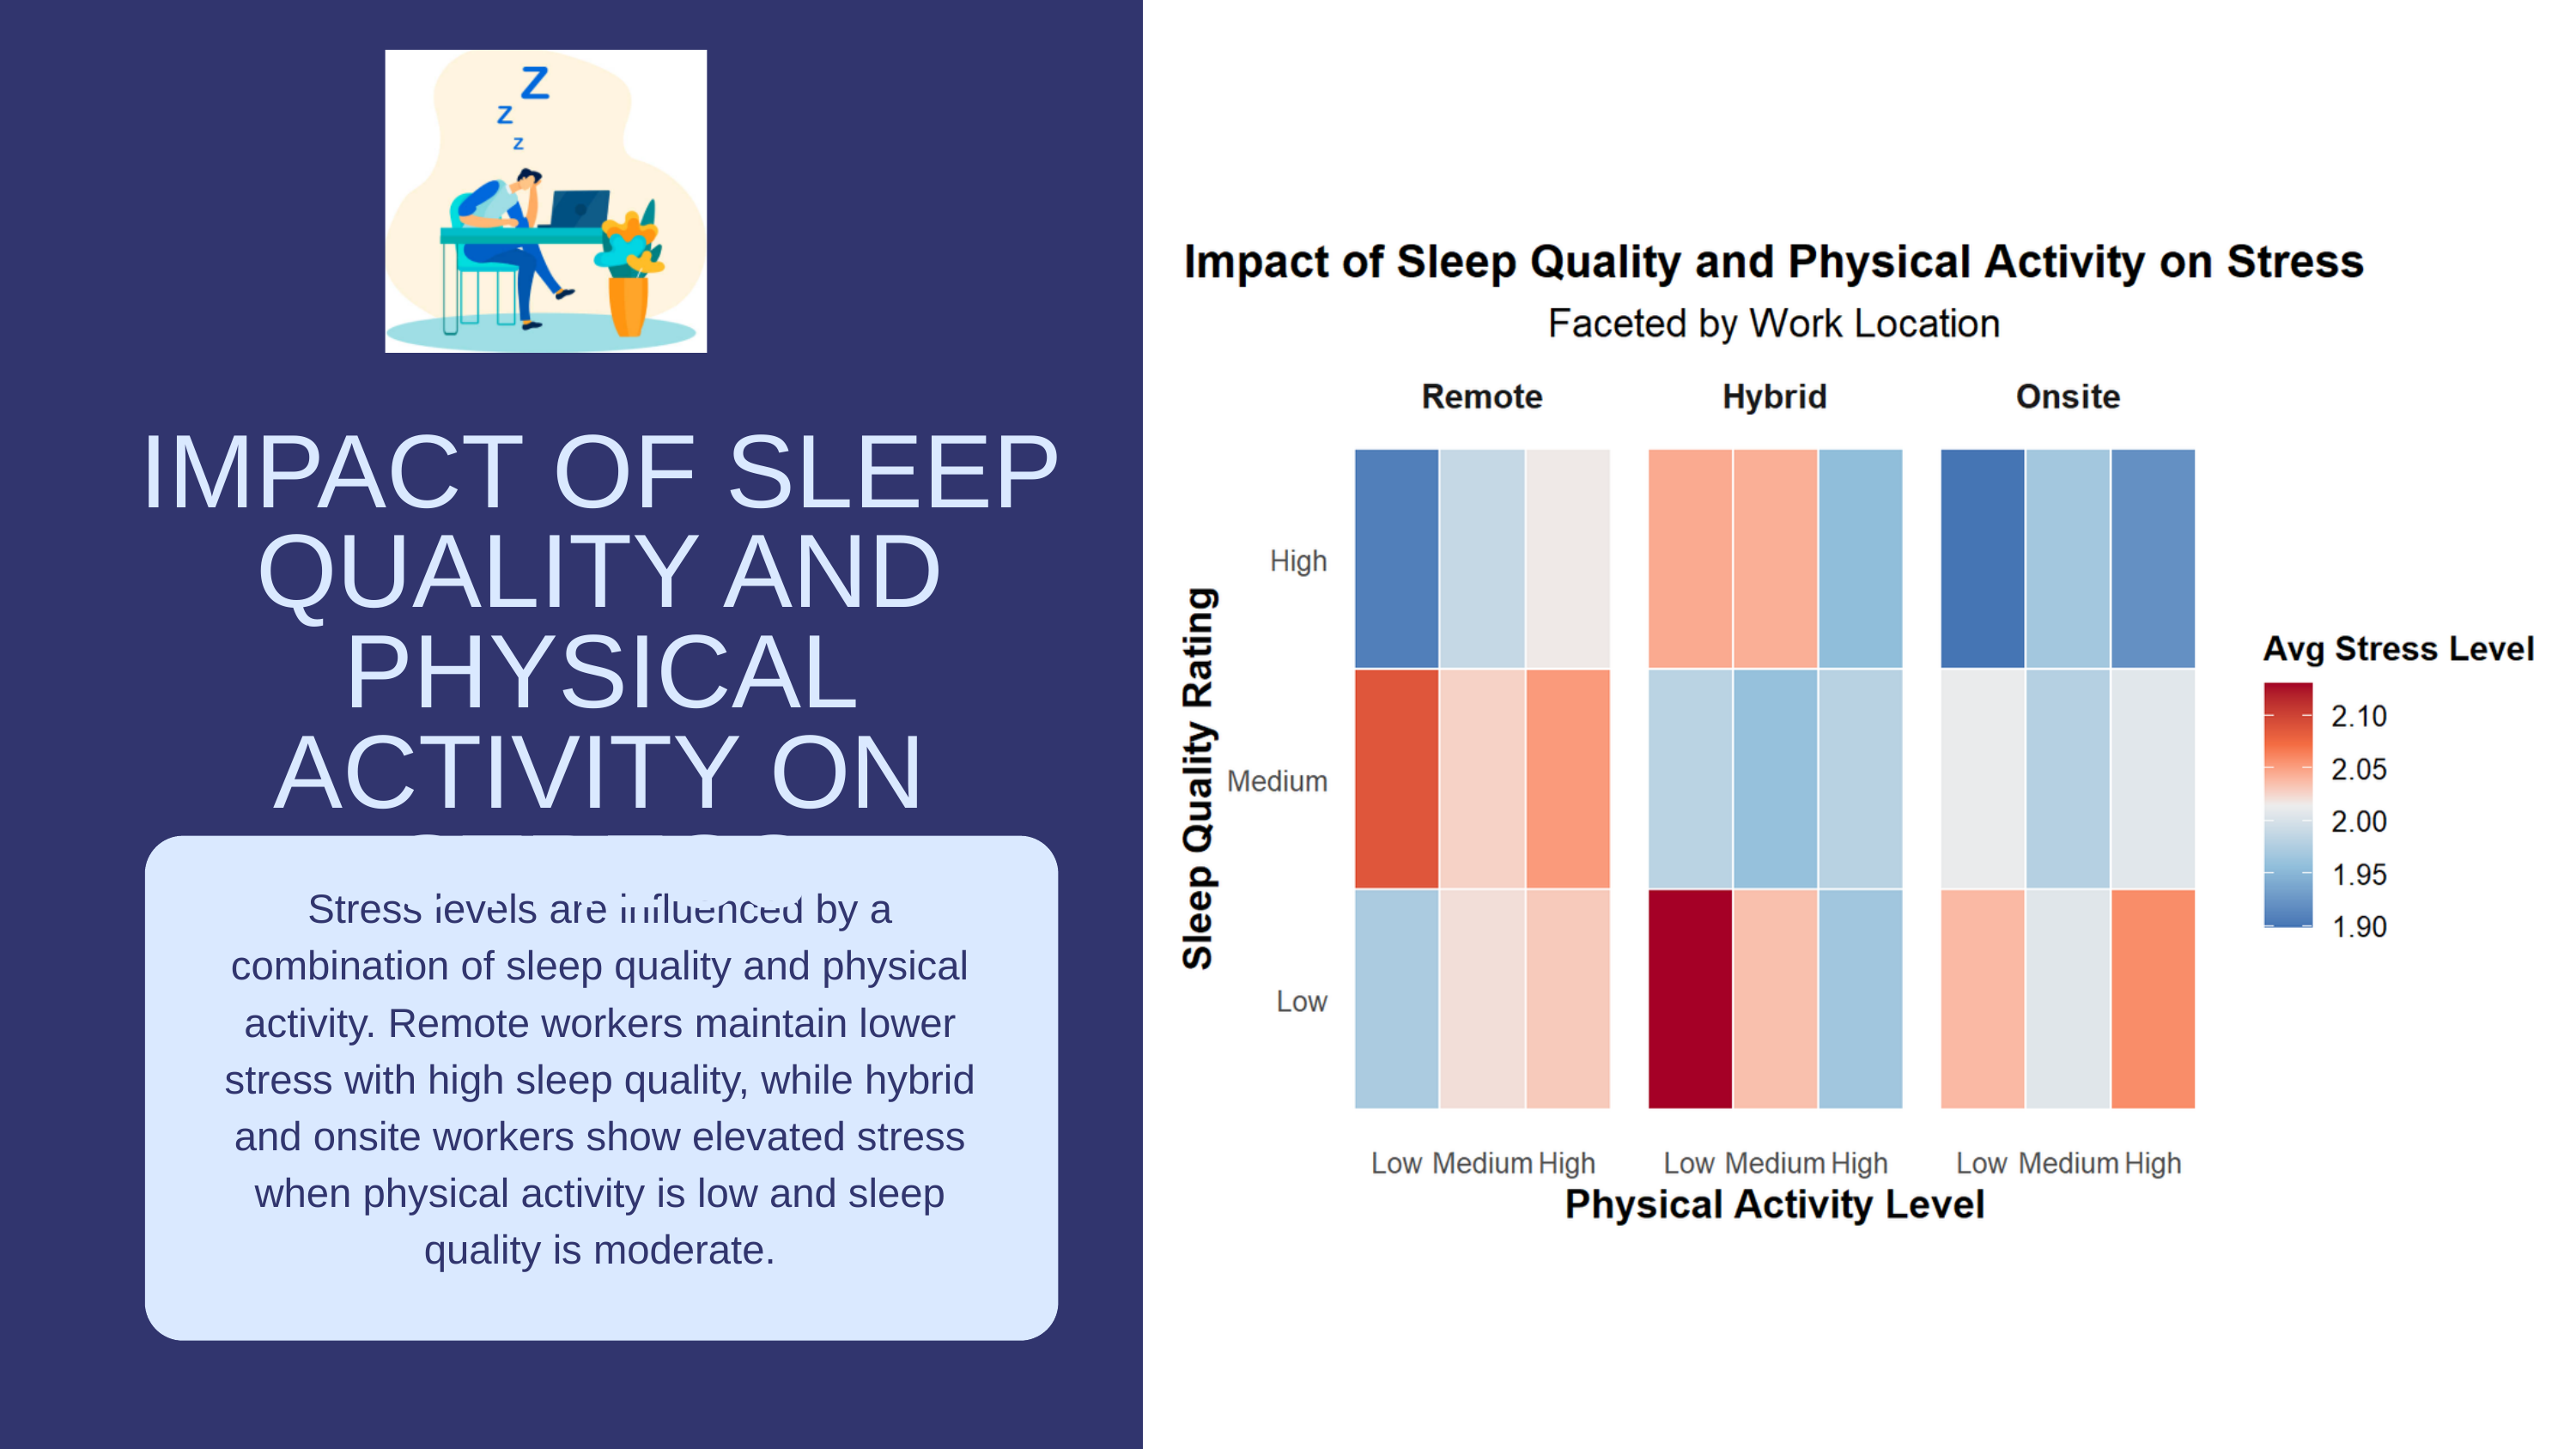

IMPACT OF SLEEP QUALITY AND PHYSICAL ACTIVITY ON STRESS

Stress levels are influenced by a combination of sleep quality and physical activity. Remote workers maintain lower stress with high sleep quality, while hybrid and onsite workers show elevated stress when physical activity is low and sleep quality is moderate.